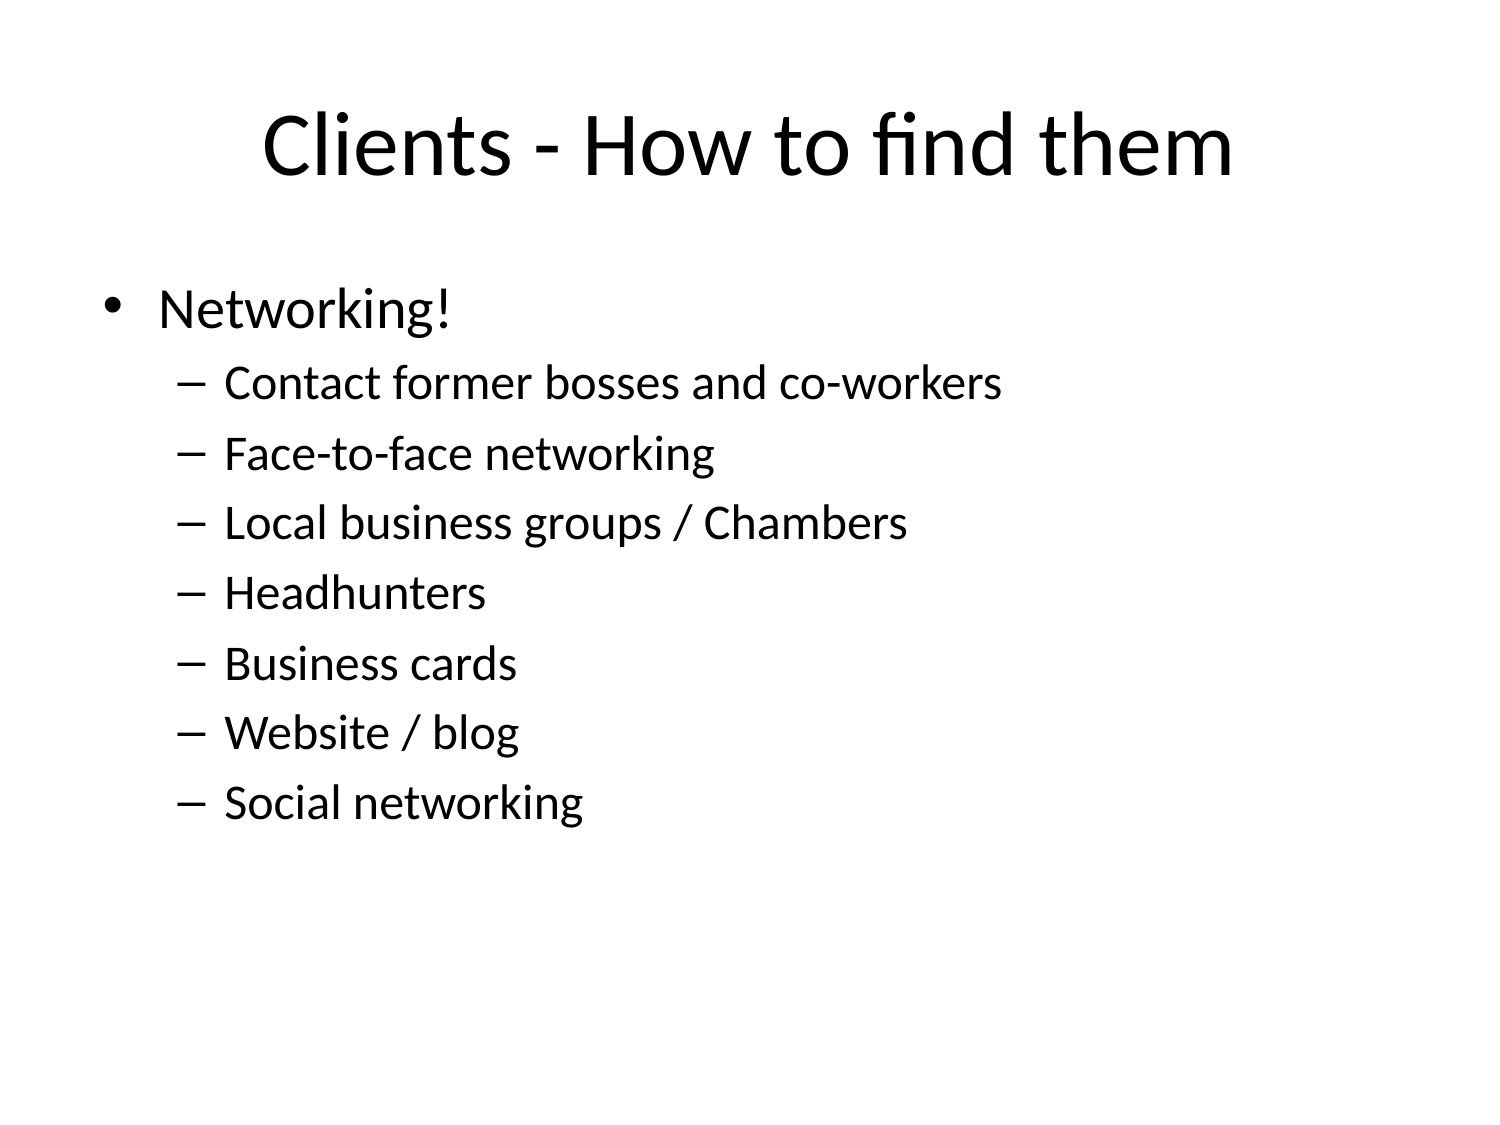

# Clients - How to find them

Networking!
Contact former bosses and co-workers
Face-to-face networking
Local business groups / Chambers
Headhunters
Business cards
Website / blog
Social networking